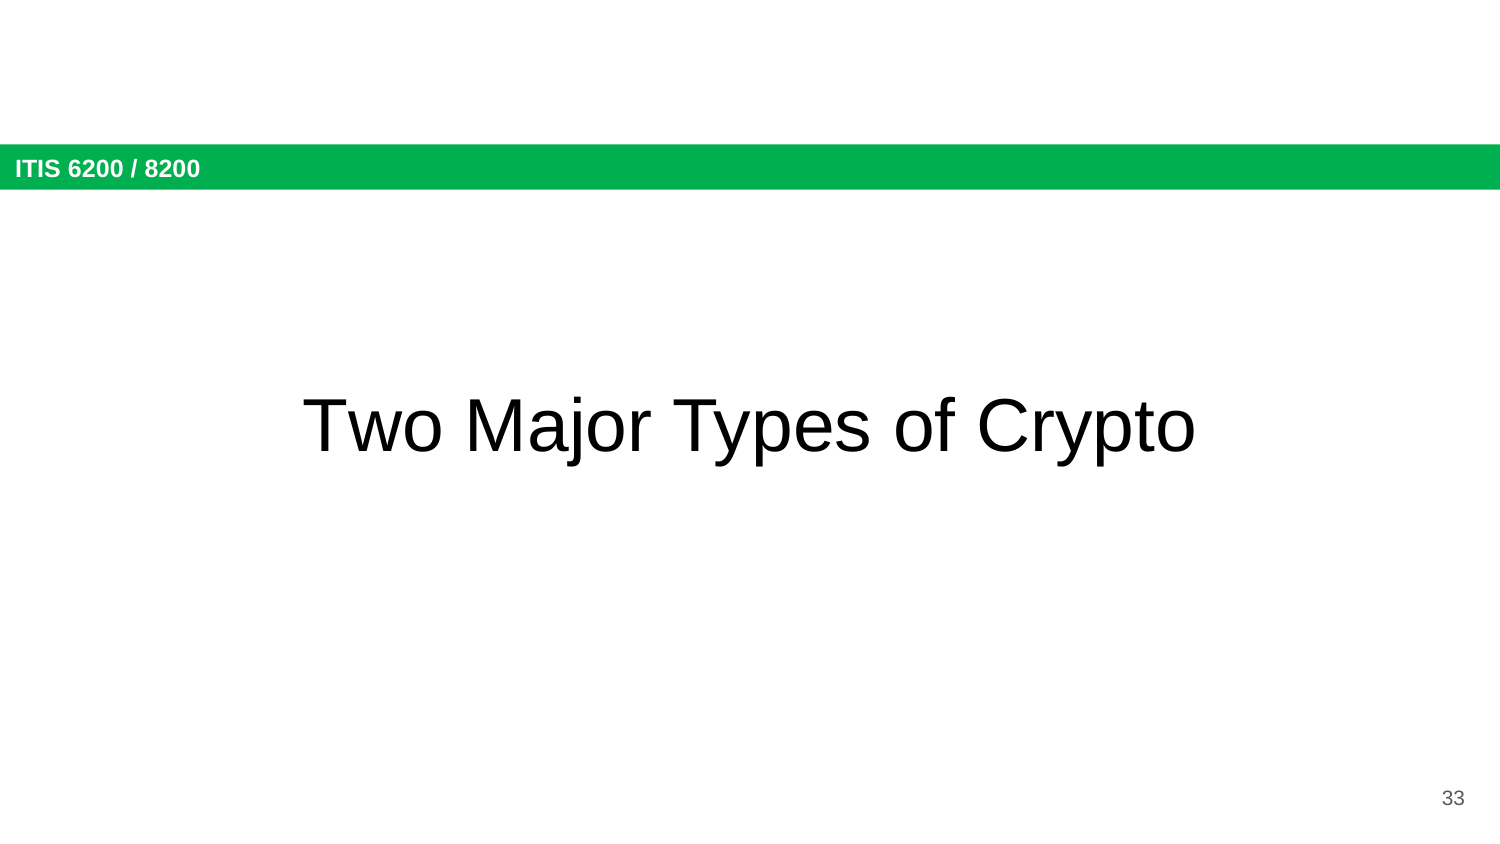

# Two Major Types of Crypto
33